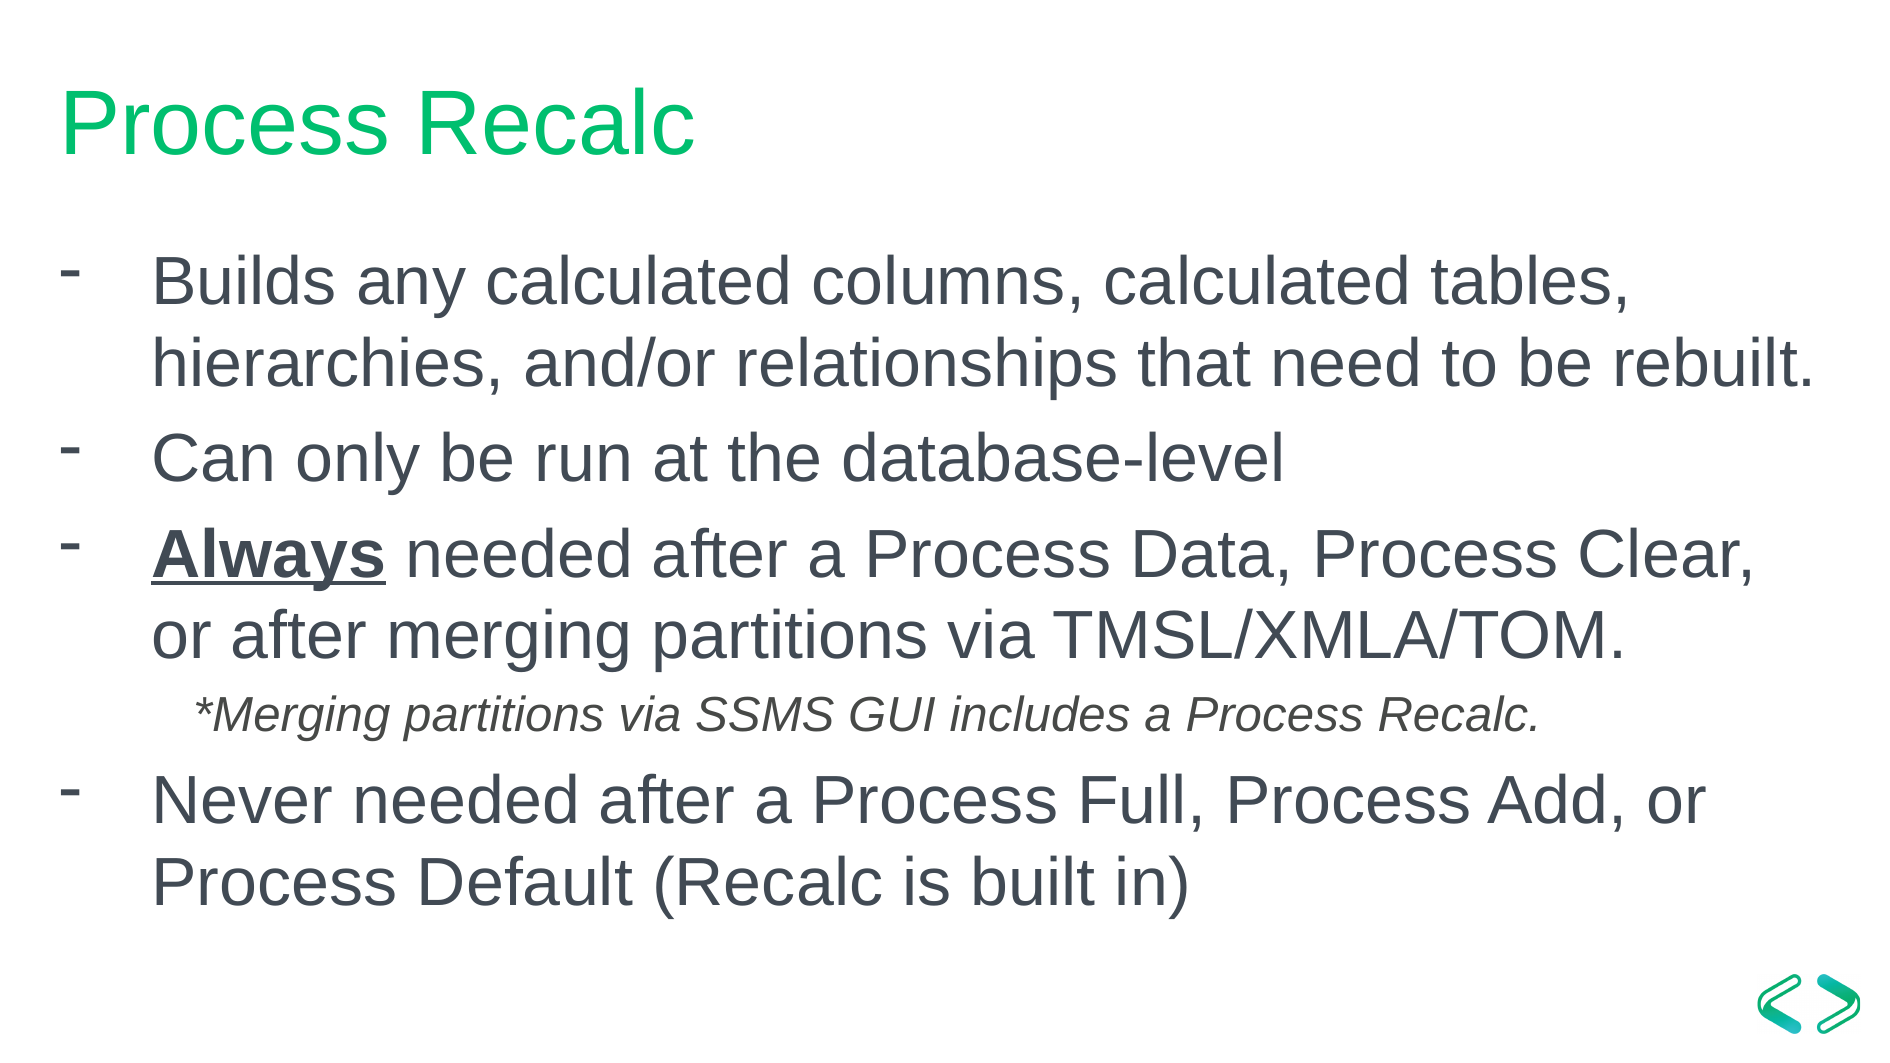

# Process Recalc
Builds any calculated columns, calculated tables, hierarchies, and/or relationships that need to be rebuilt.
Can only be run at the database-level
Always needed after a Process Data, Process Clear, or after merging partitions via TMSL/XMLA/TOM.
   *Merging partitions via SSMS GUI includes a Process Recalc.
Never needed after a Process Full, Process Add, or Process Default (Recalc is built in)